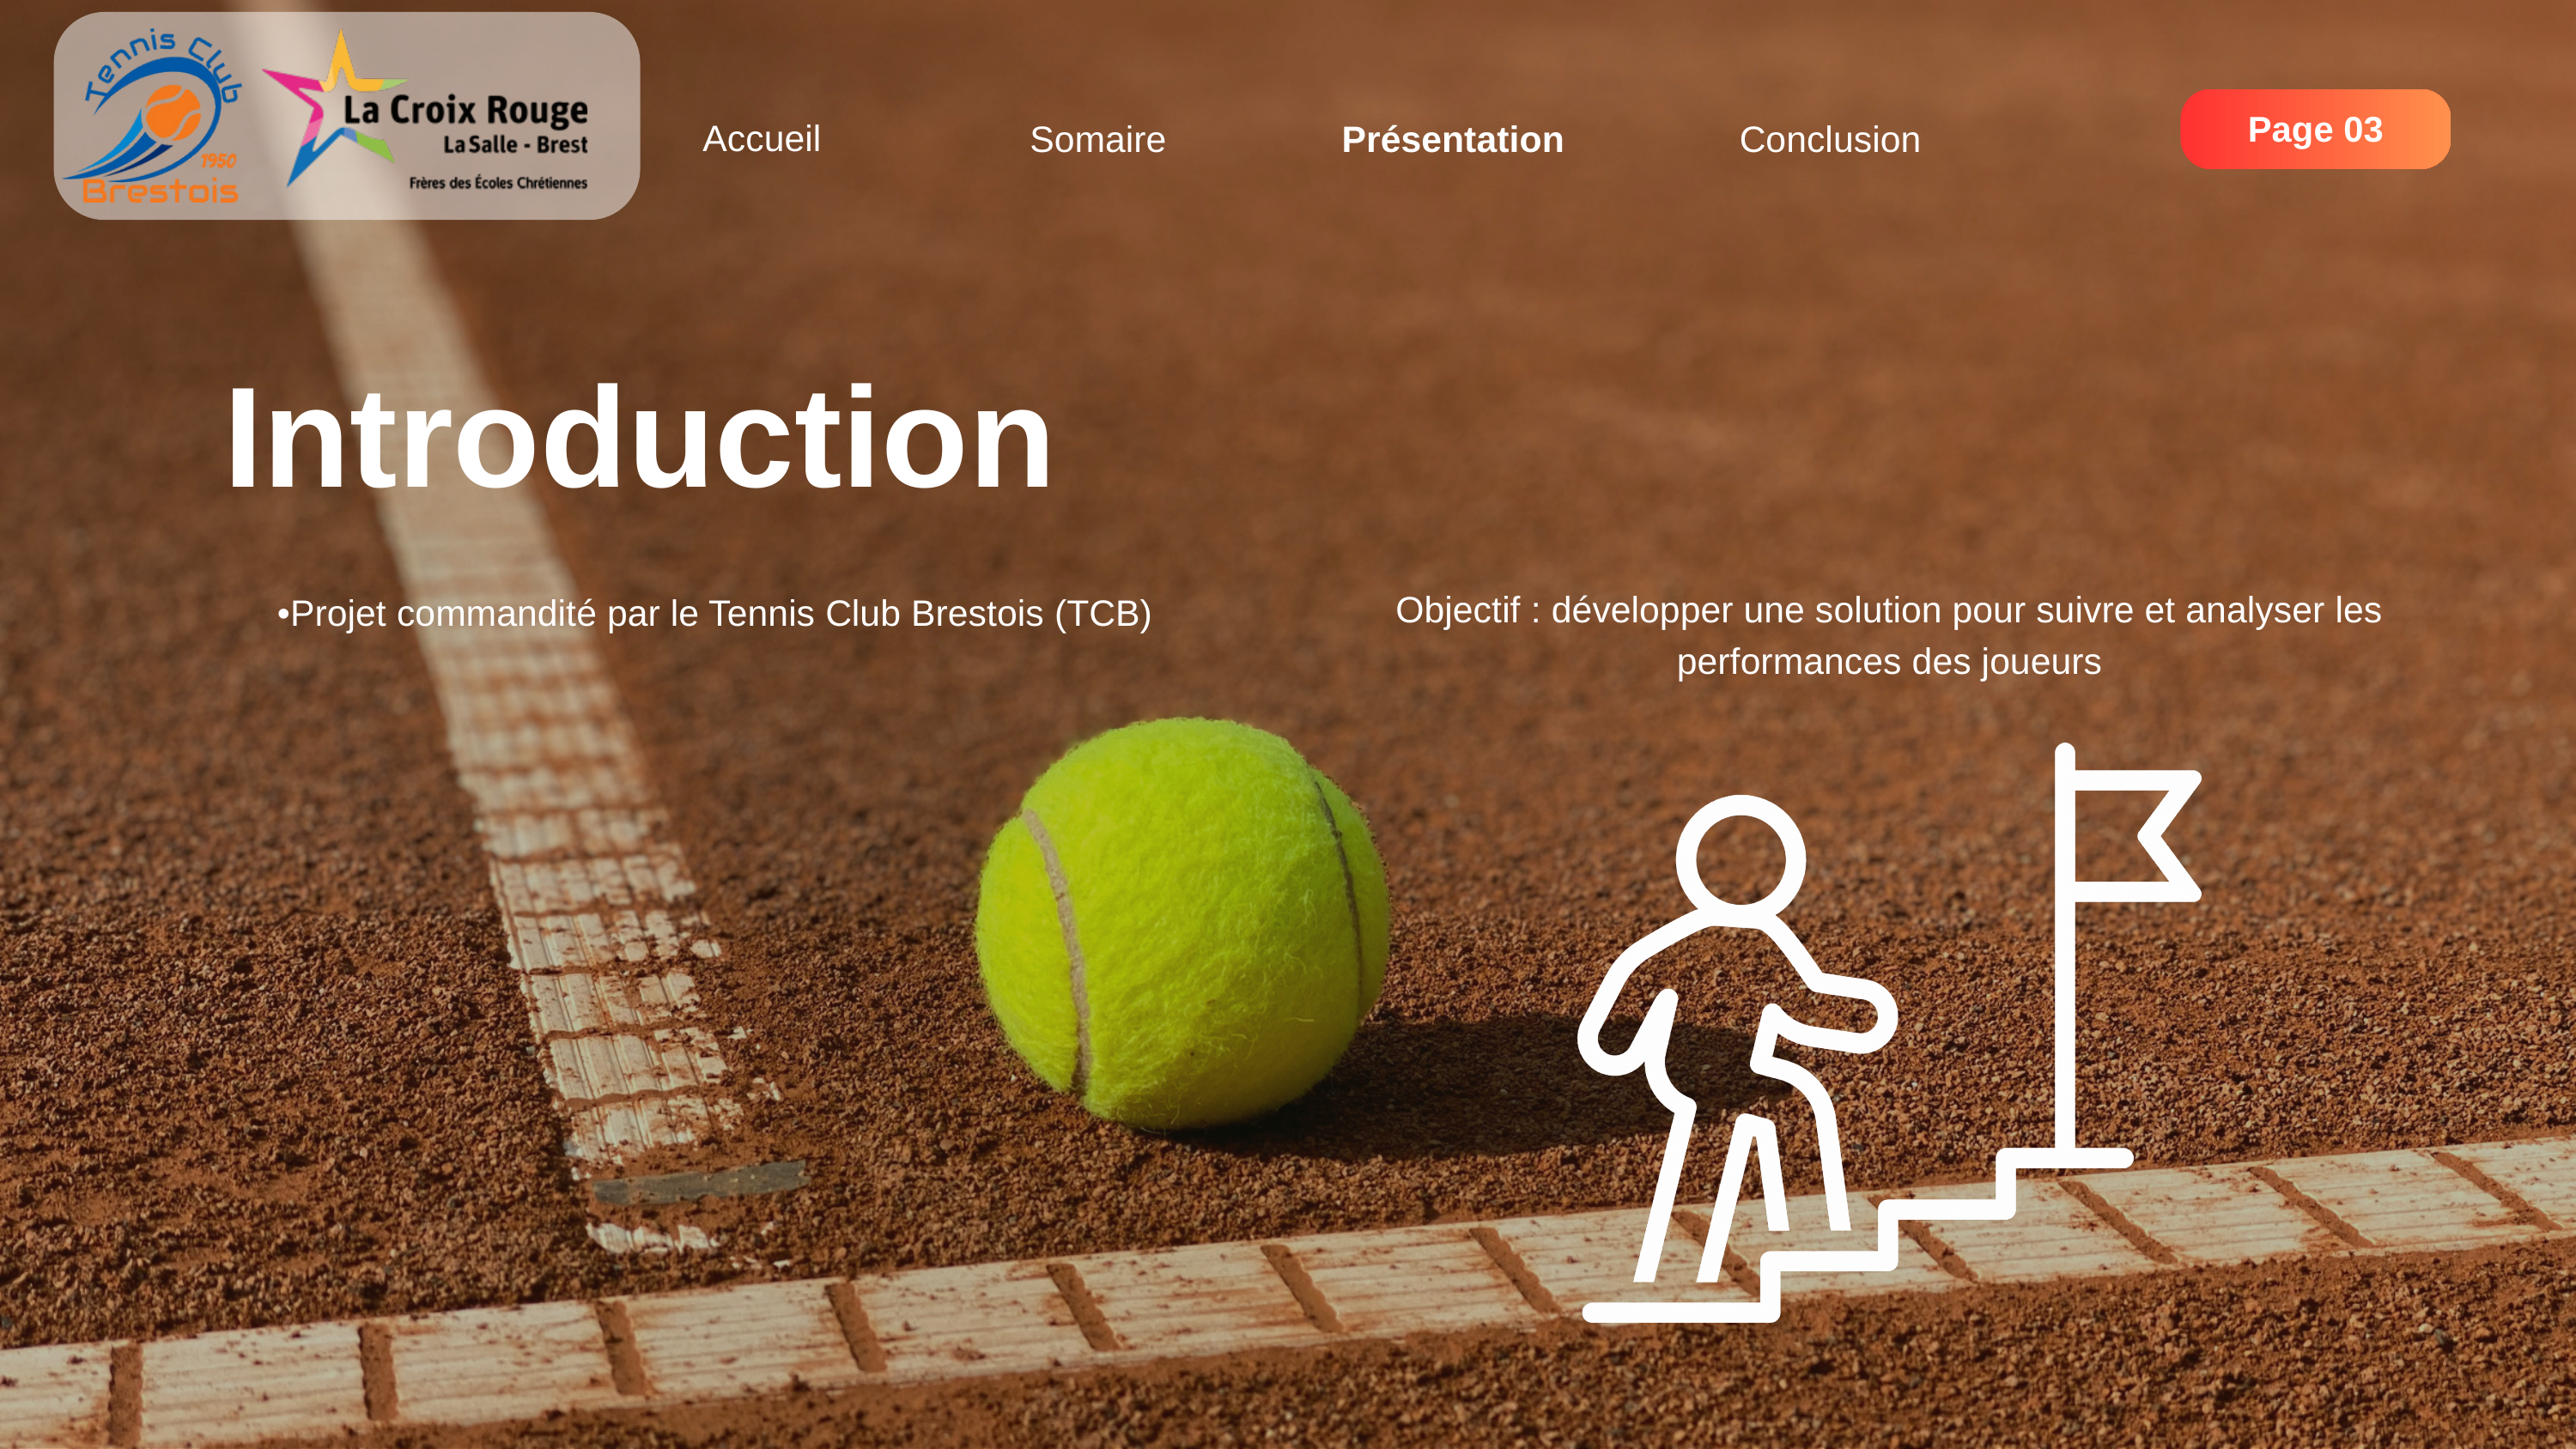

Page 03
Accueil
Somaire
Présentation
Conclusion
Introduction
Objectif : développer une solution pour suivre et analyser les performances des joueurs
•Projet commandité par le Tennis Club Brestois (TCB)